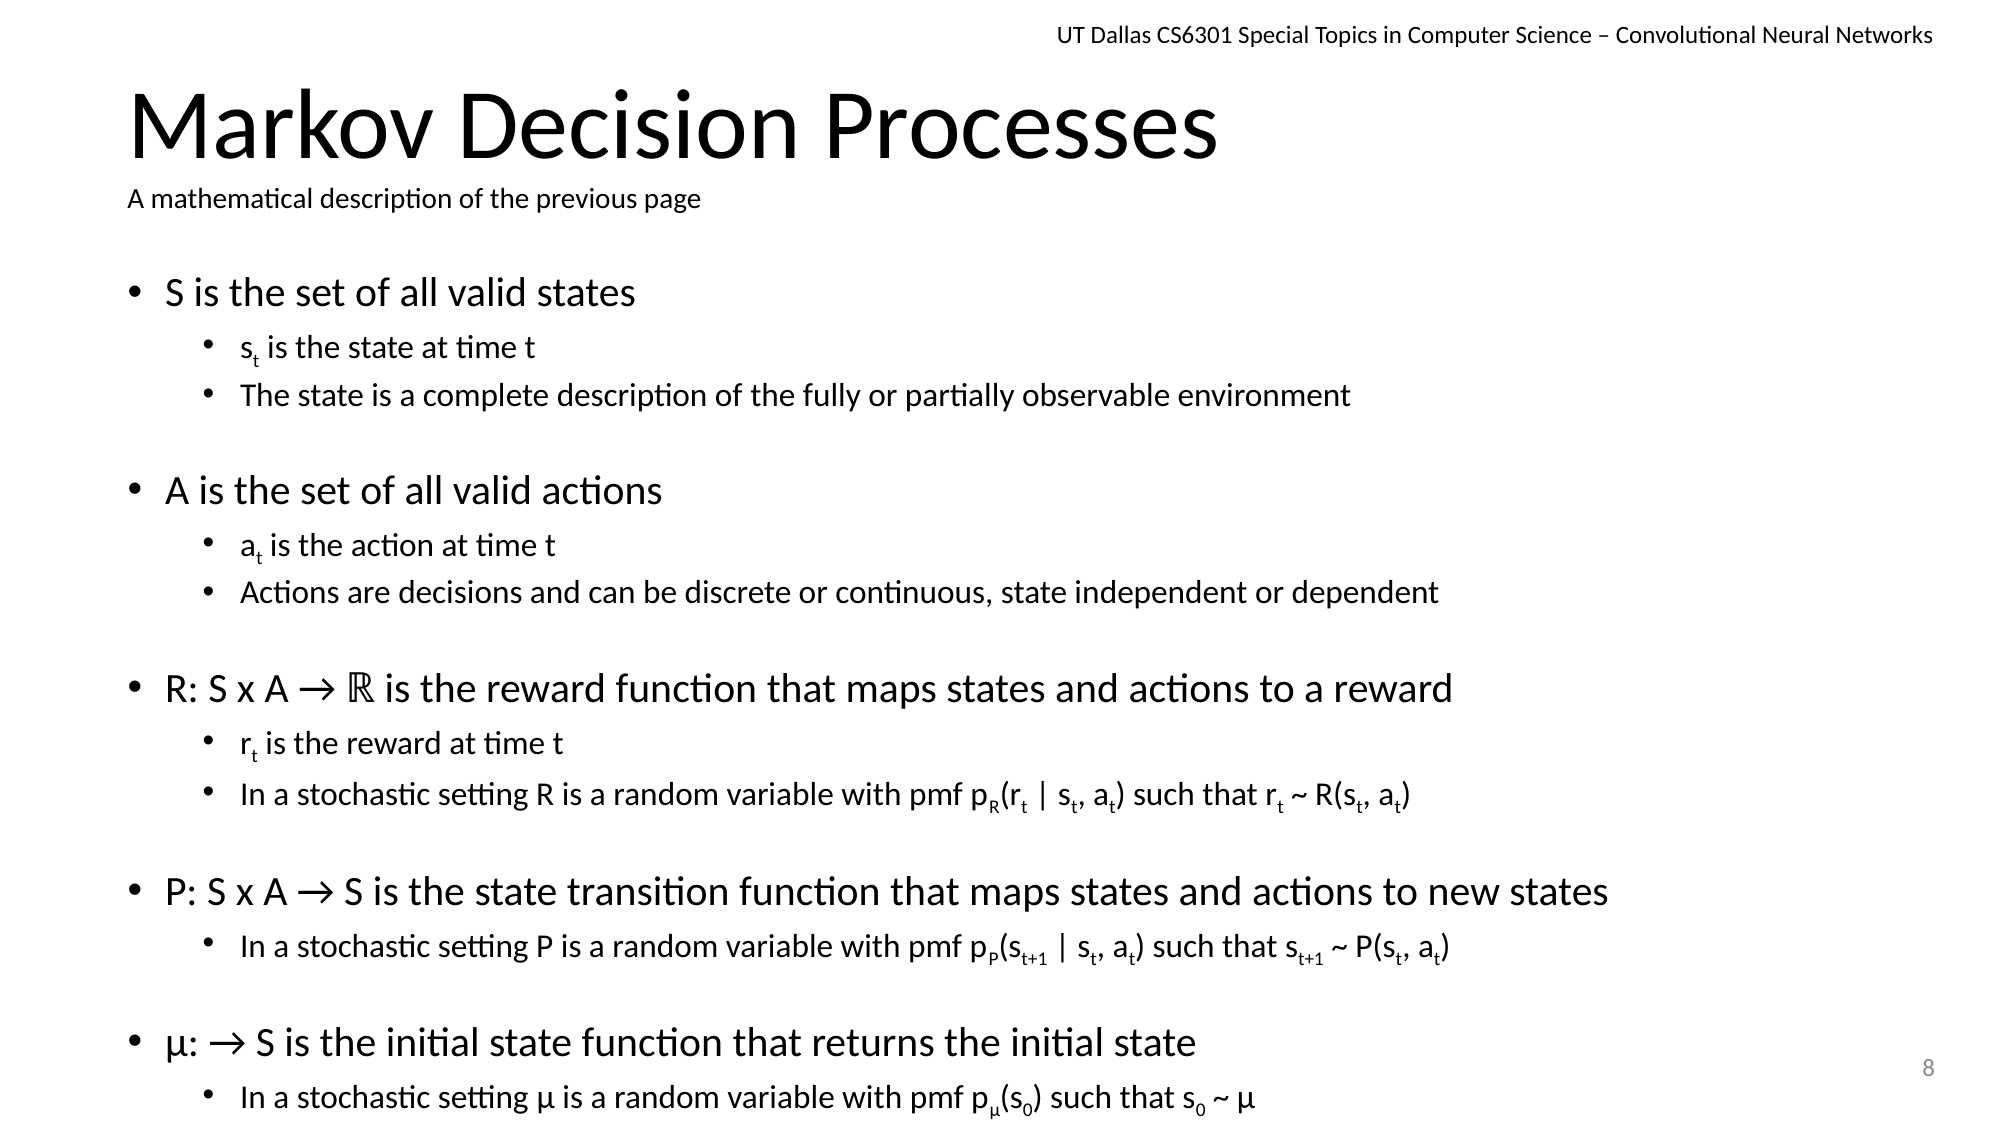

UT Dallas CS6301 Special Topics in Computer Science – Convolutional Neural Networks
# Markov Decision Processes
A mathematical description of the previous page
S is the set of all valid states
st is the state at time t
The state is a complete description of the fully or partially observable environment

A is the set of all valid actions
at is the action at time t
Actions are decisions and can be discrete or continuous, state independent or dependent

R: S x A → ℝ is the reward function that maps states and actions to a reward
rt is the reward at time t
In a stochastic setting R is a random variable with pmf pR(rt | st, at) such that rt ~ R(st, at)

P: S x A → S is the state transition function that maps states and actions to new states
In a stochastic setting P is a random variable with pmf pP(st+1 | st, at) such that st+1 ~ P(st, at)

μ: → S is the initial state function that returns the initial state
In a stochastic setting μ is a random variable with pmf pμ(s0) such that s0 ~ μ
8